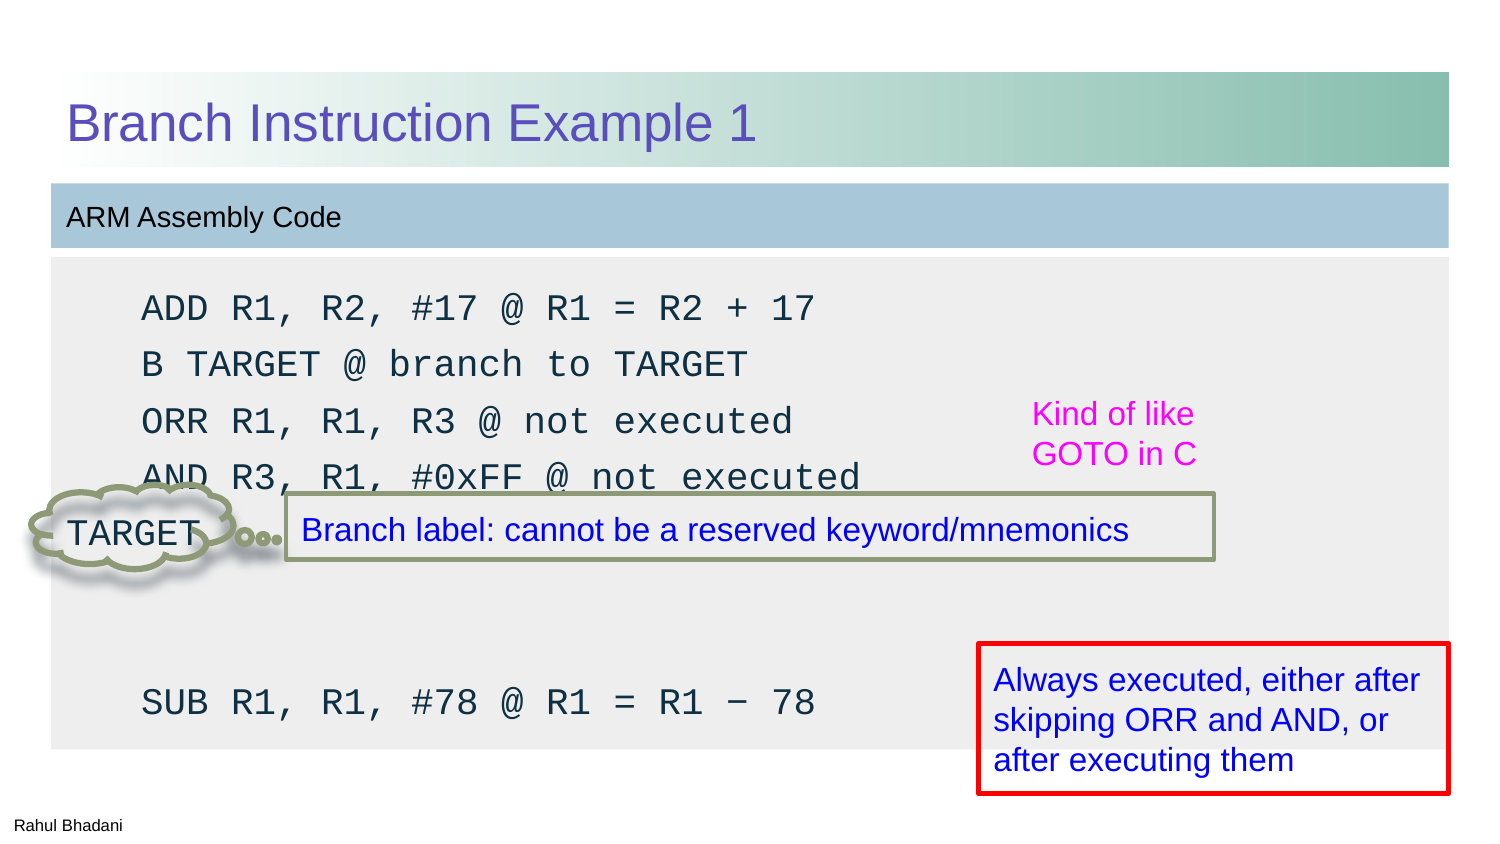

# Branch Instruction Example 1
ADD R1, R2, #17 @ R1 = R2 + 17
B TARGET @ branch to TARGET
ORR R1, R1, R3 @ not executed
AND R3, R1, #0xFF @ not executed
TARGET

SUB R1, R1, #78 @ R1 = R1 − 78
Kind of like GOTO in C

Branch label: cannot be a reserved keyword/mnemonics
Always executed, either after skipping ORR and AND, or after executing them